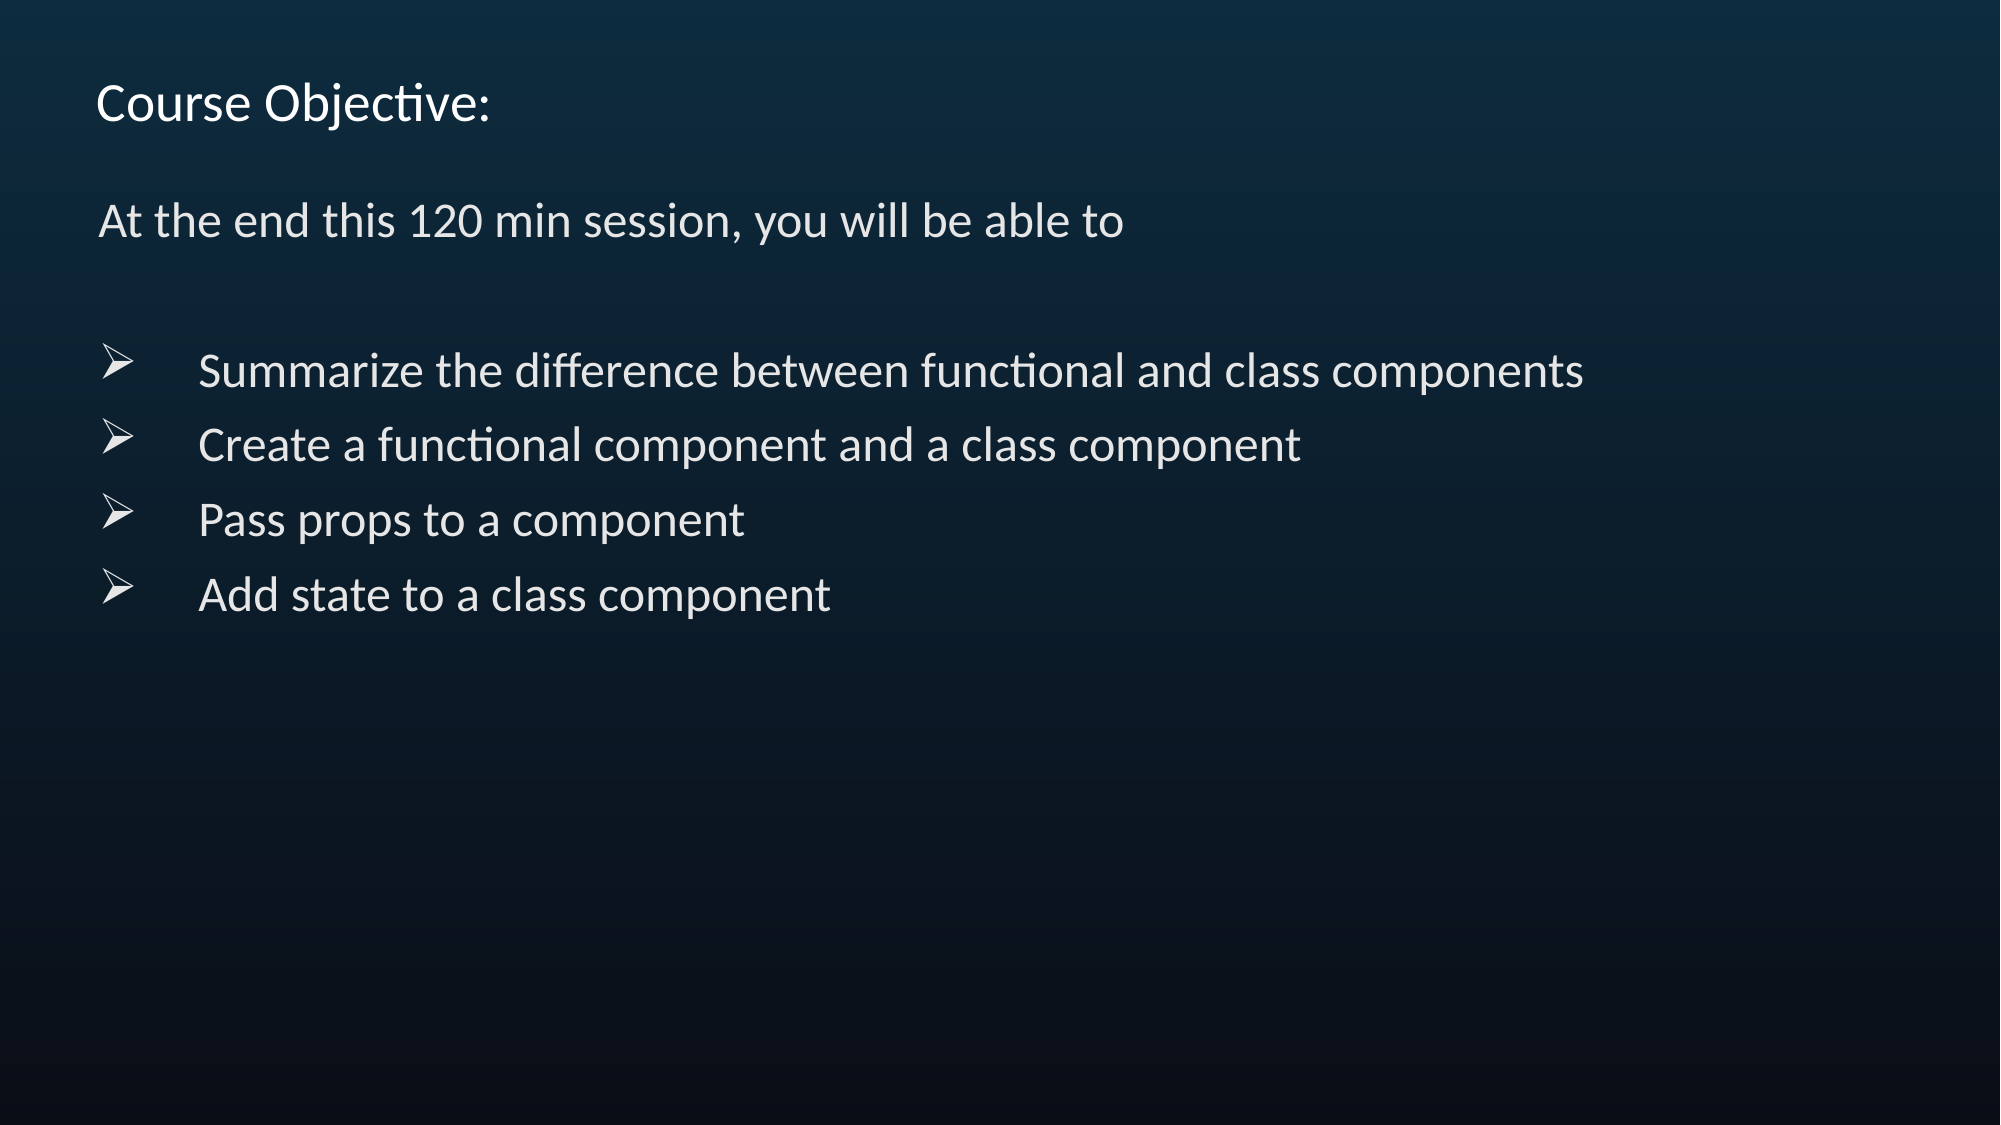

# Course Objective:
At the end this 120 min session, you will be able to

Summarize the difference between functional and class components
Create a functional component and a class component
Pass props to a component
Add state to a class component